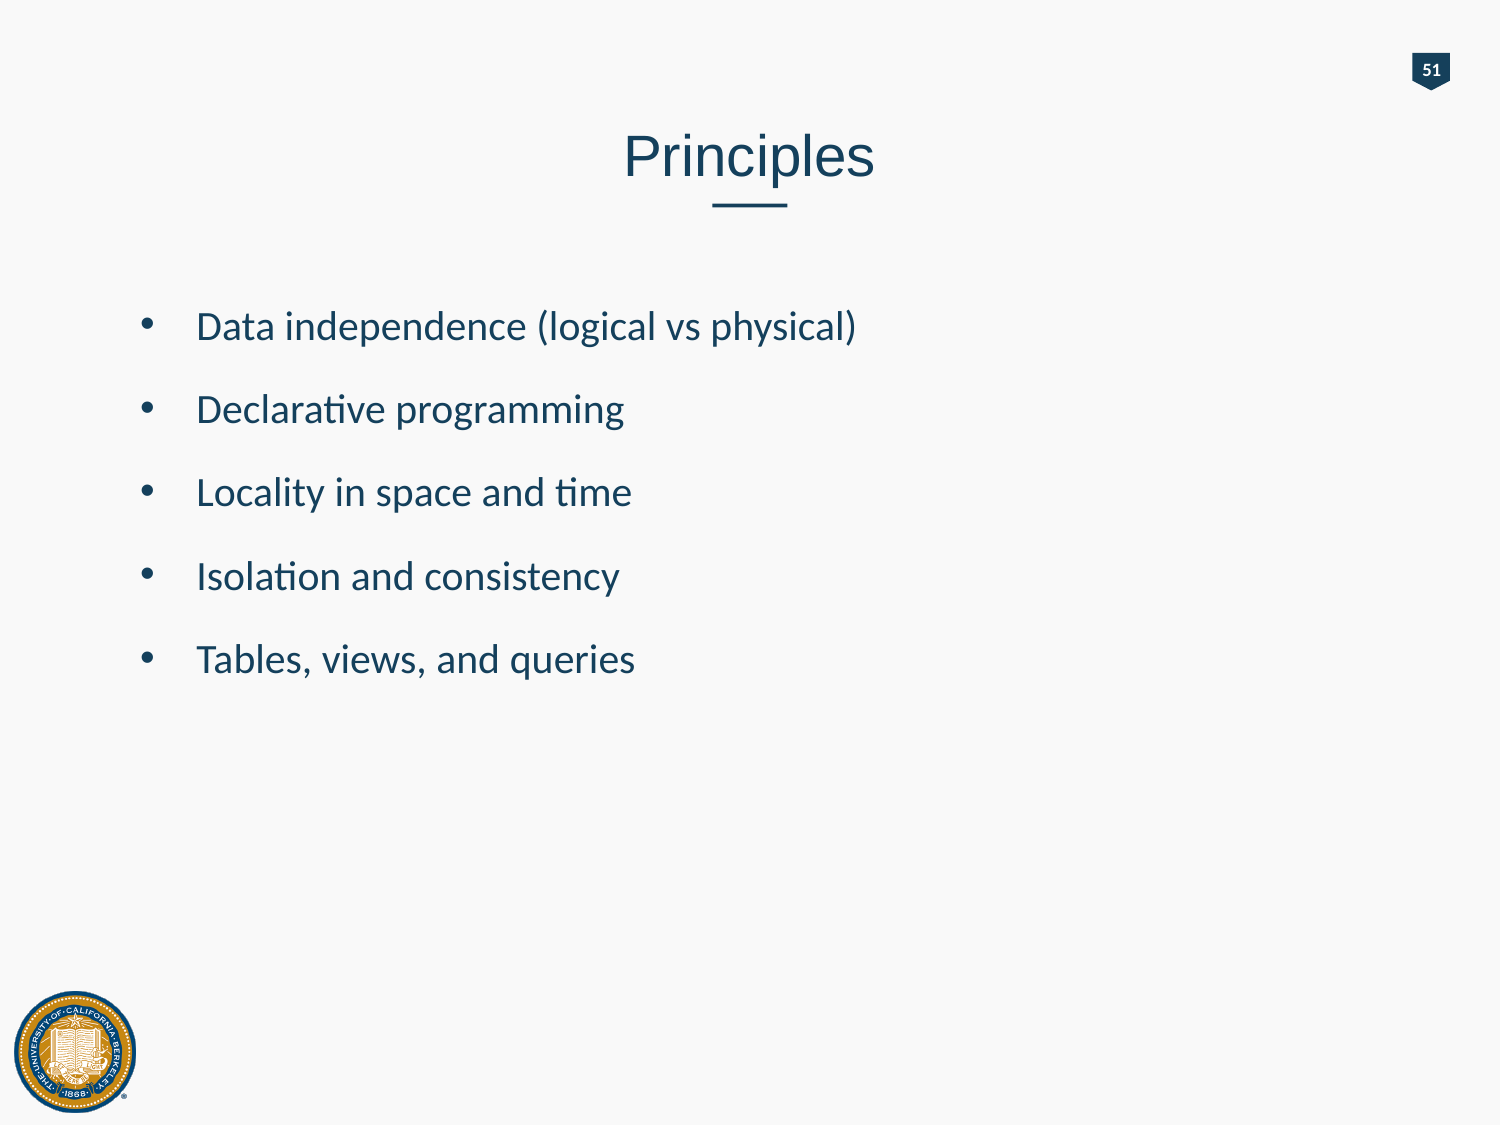

51

# Principles

Data independence (logical vs physical)
Declarative programming
Locality in space and time
Isolation and consistency
Tables, views, and queries